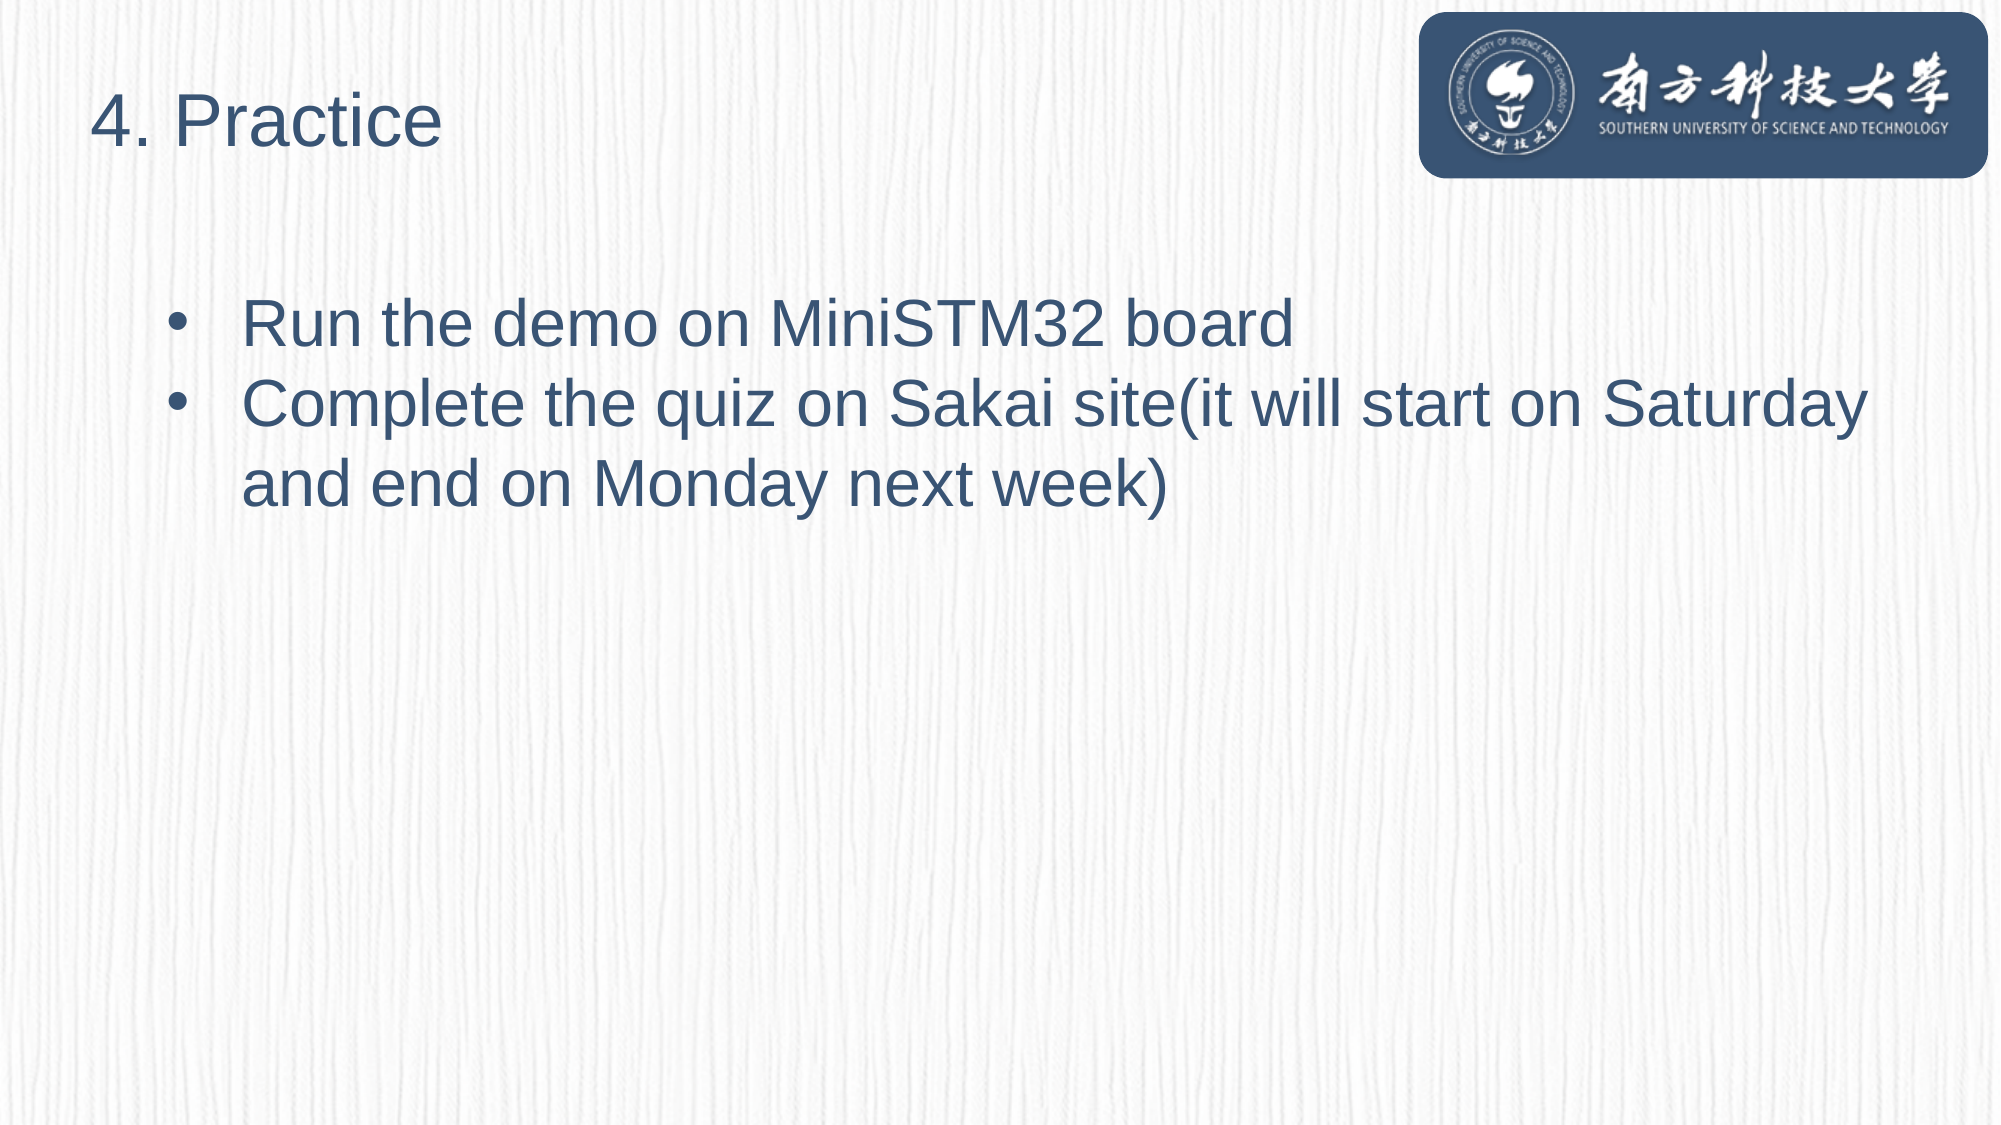

4. Practice
Run the demo on MiniSTM32 board
Complete the quiz on Sakai site(it will start on Saturday and end on Monday next week)